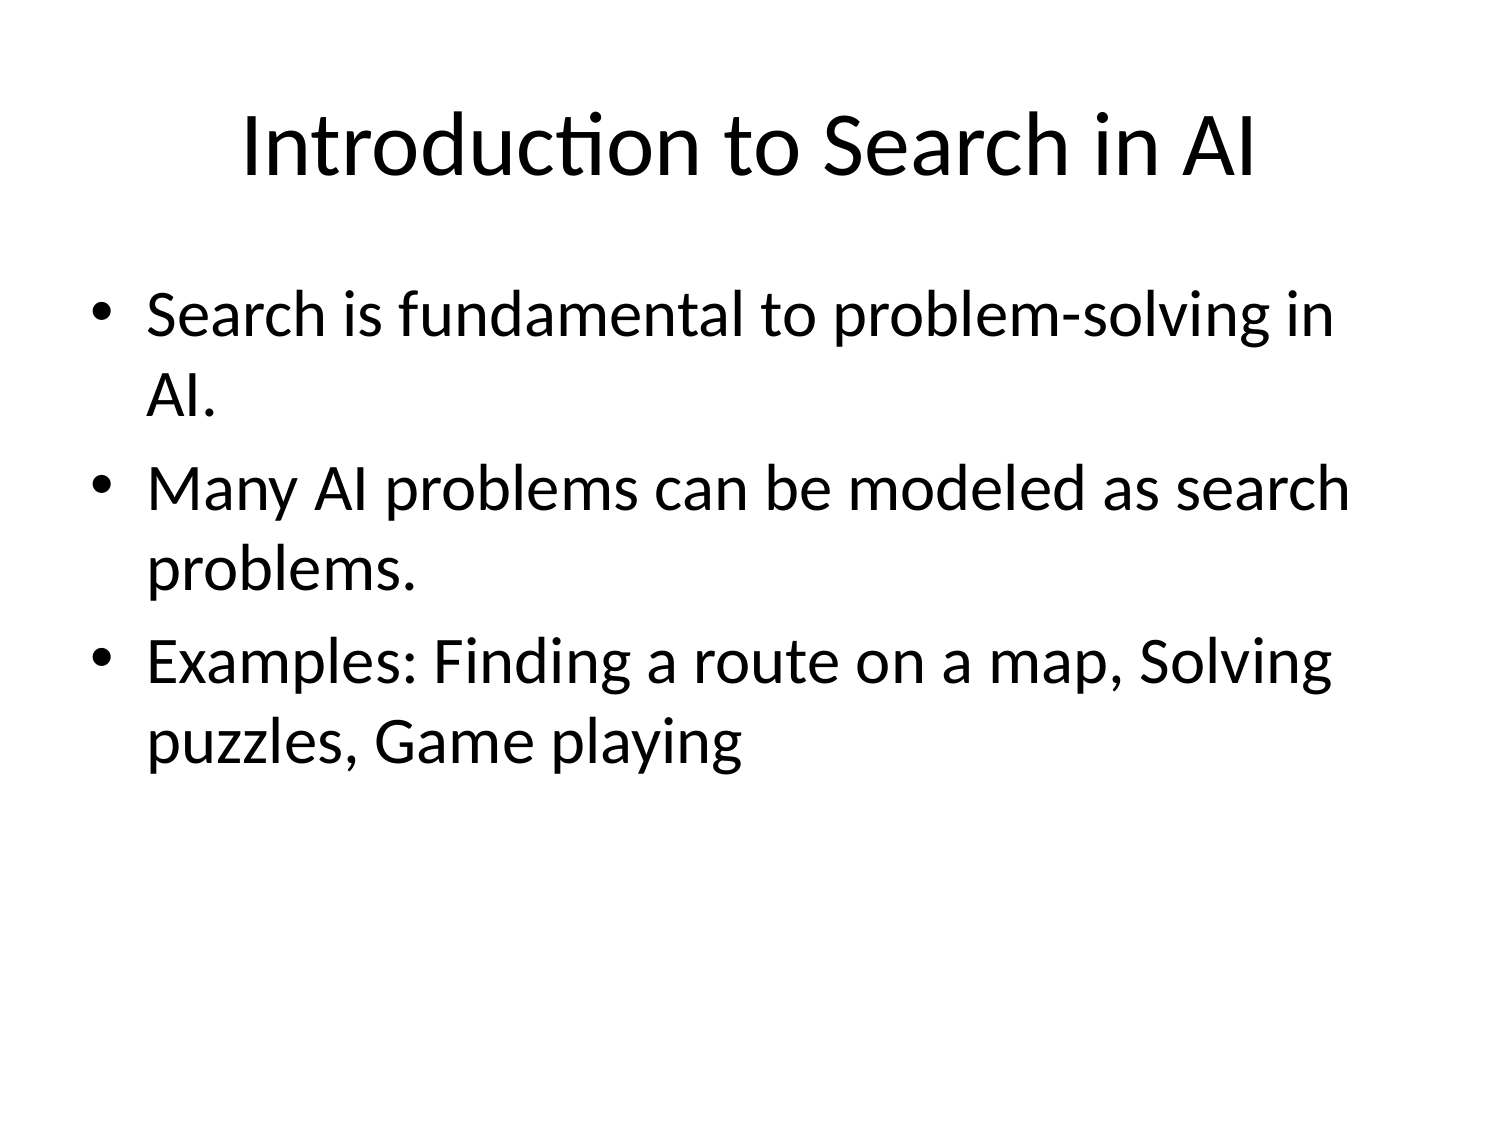

# Introduction to Search in AI
Search is fundamental to problem-solving in AI.
Many AI problems can be modeled as search problems.
Examples: Finding a route on a map, Solving puzzles, Game playing